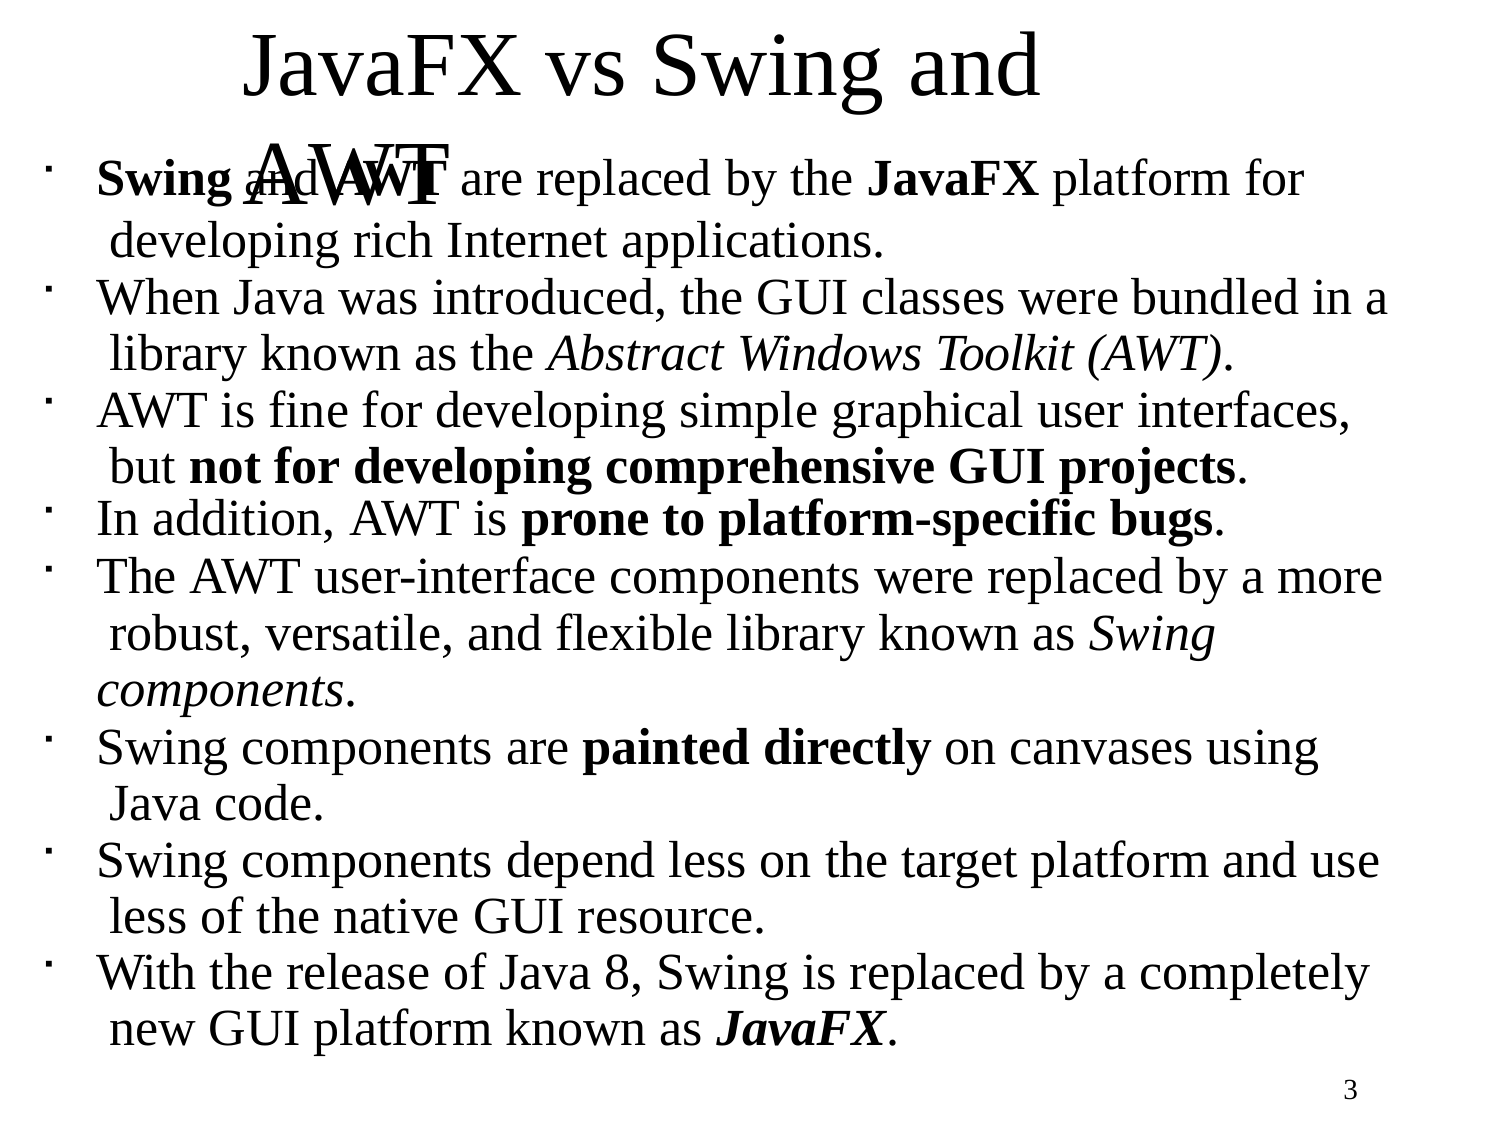

# JavaFX vs Swing	and AWT
Swing and AWT are replaced by the JavaFX platform for  developing rich Internet applications.
When Java was introduced, the GUI classes were bundled in a  library known as the Abstract Windows Toolkit (AWT).
AWT is fine for developing simple graphical user interfaces,  but not for developing comprehensive GUI projects.
In addition, AWT is prone to platform-specific bugs.
The AWT user-interface components were replaced by a more  robust, versatile, and flexible library known as Swing  components.
Swing components are painted directly on canvases using  Java code.
Swing components depend less on the target platform and use  less of the native GUI resource.
With the release of Java 8, Swing is replaced by a completely  new GUI platform known as JavaFX.
3